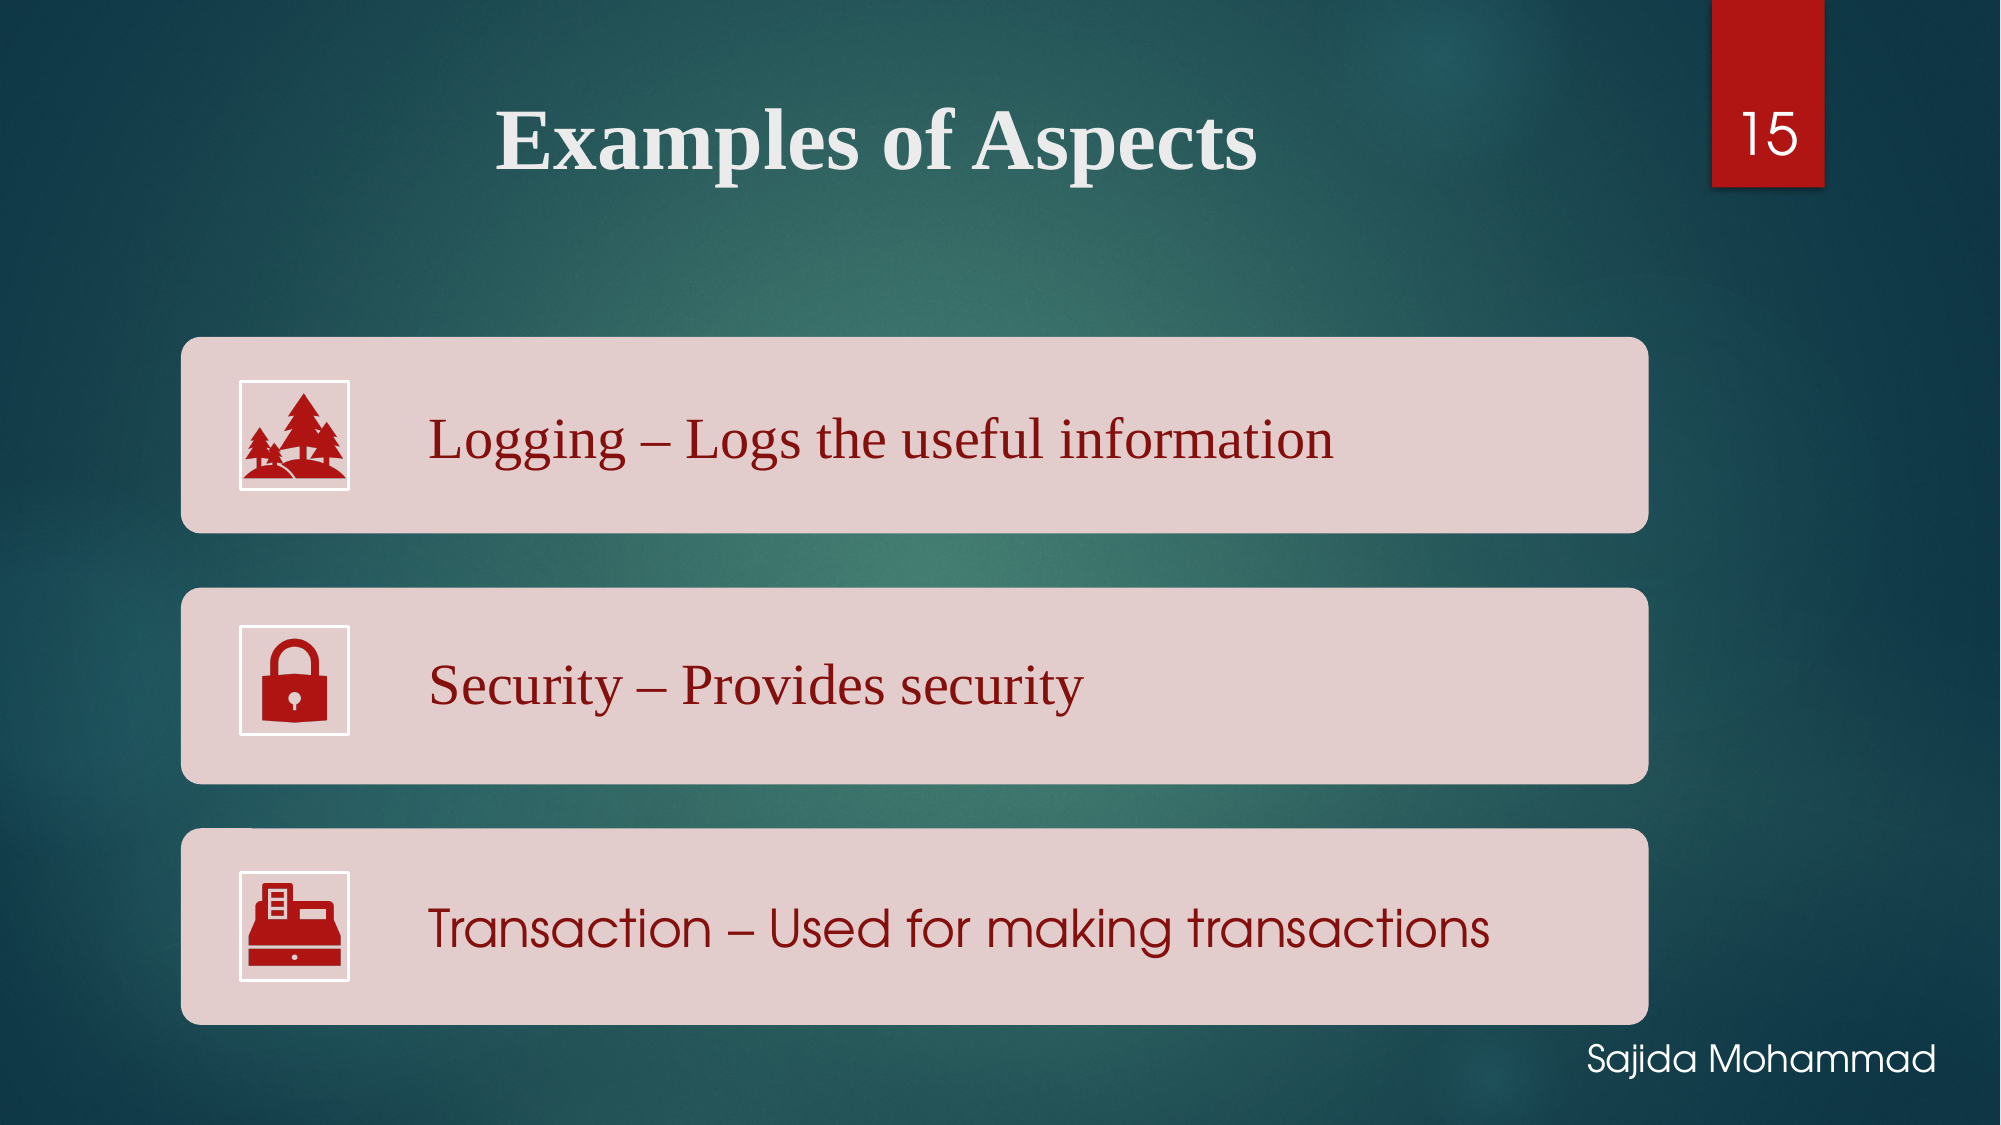

15
# Examples of Aspects
Logging – Logs the useful information
Security – Provides security
Transaction – Used for making transactions
Sajida Mohammad